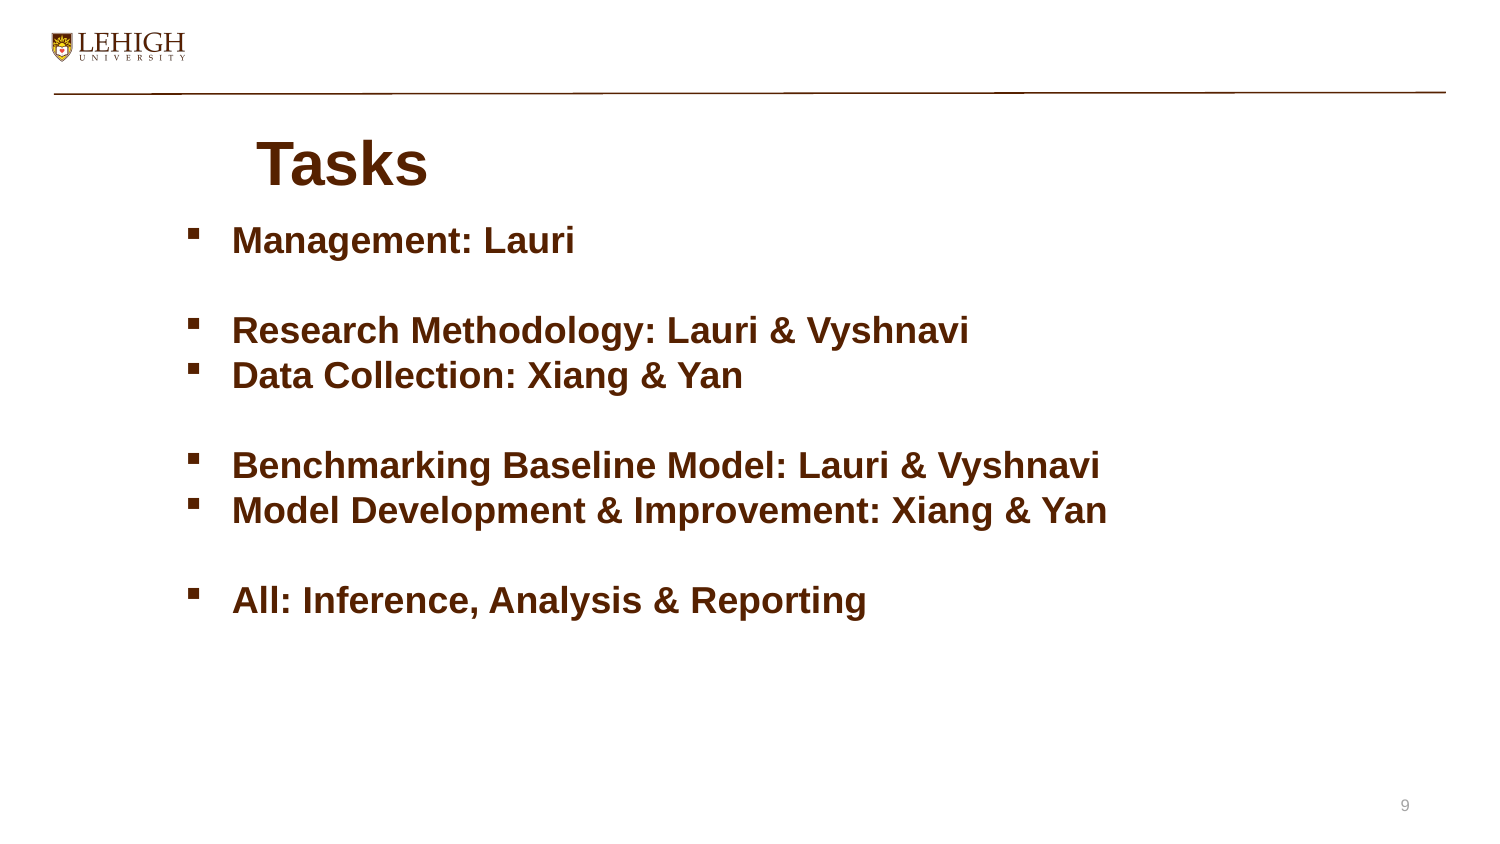

# Tasks
Management: Lauri

Research Methodology: Lauri & Vyshnavi
Data Collection: Xiang & Yan

Benchmarking Baseline Model: Lauri & Vyshnavi
Model Development & Improvement: Xiang & Yan

All: Inference, Analysis & Reporting